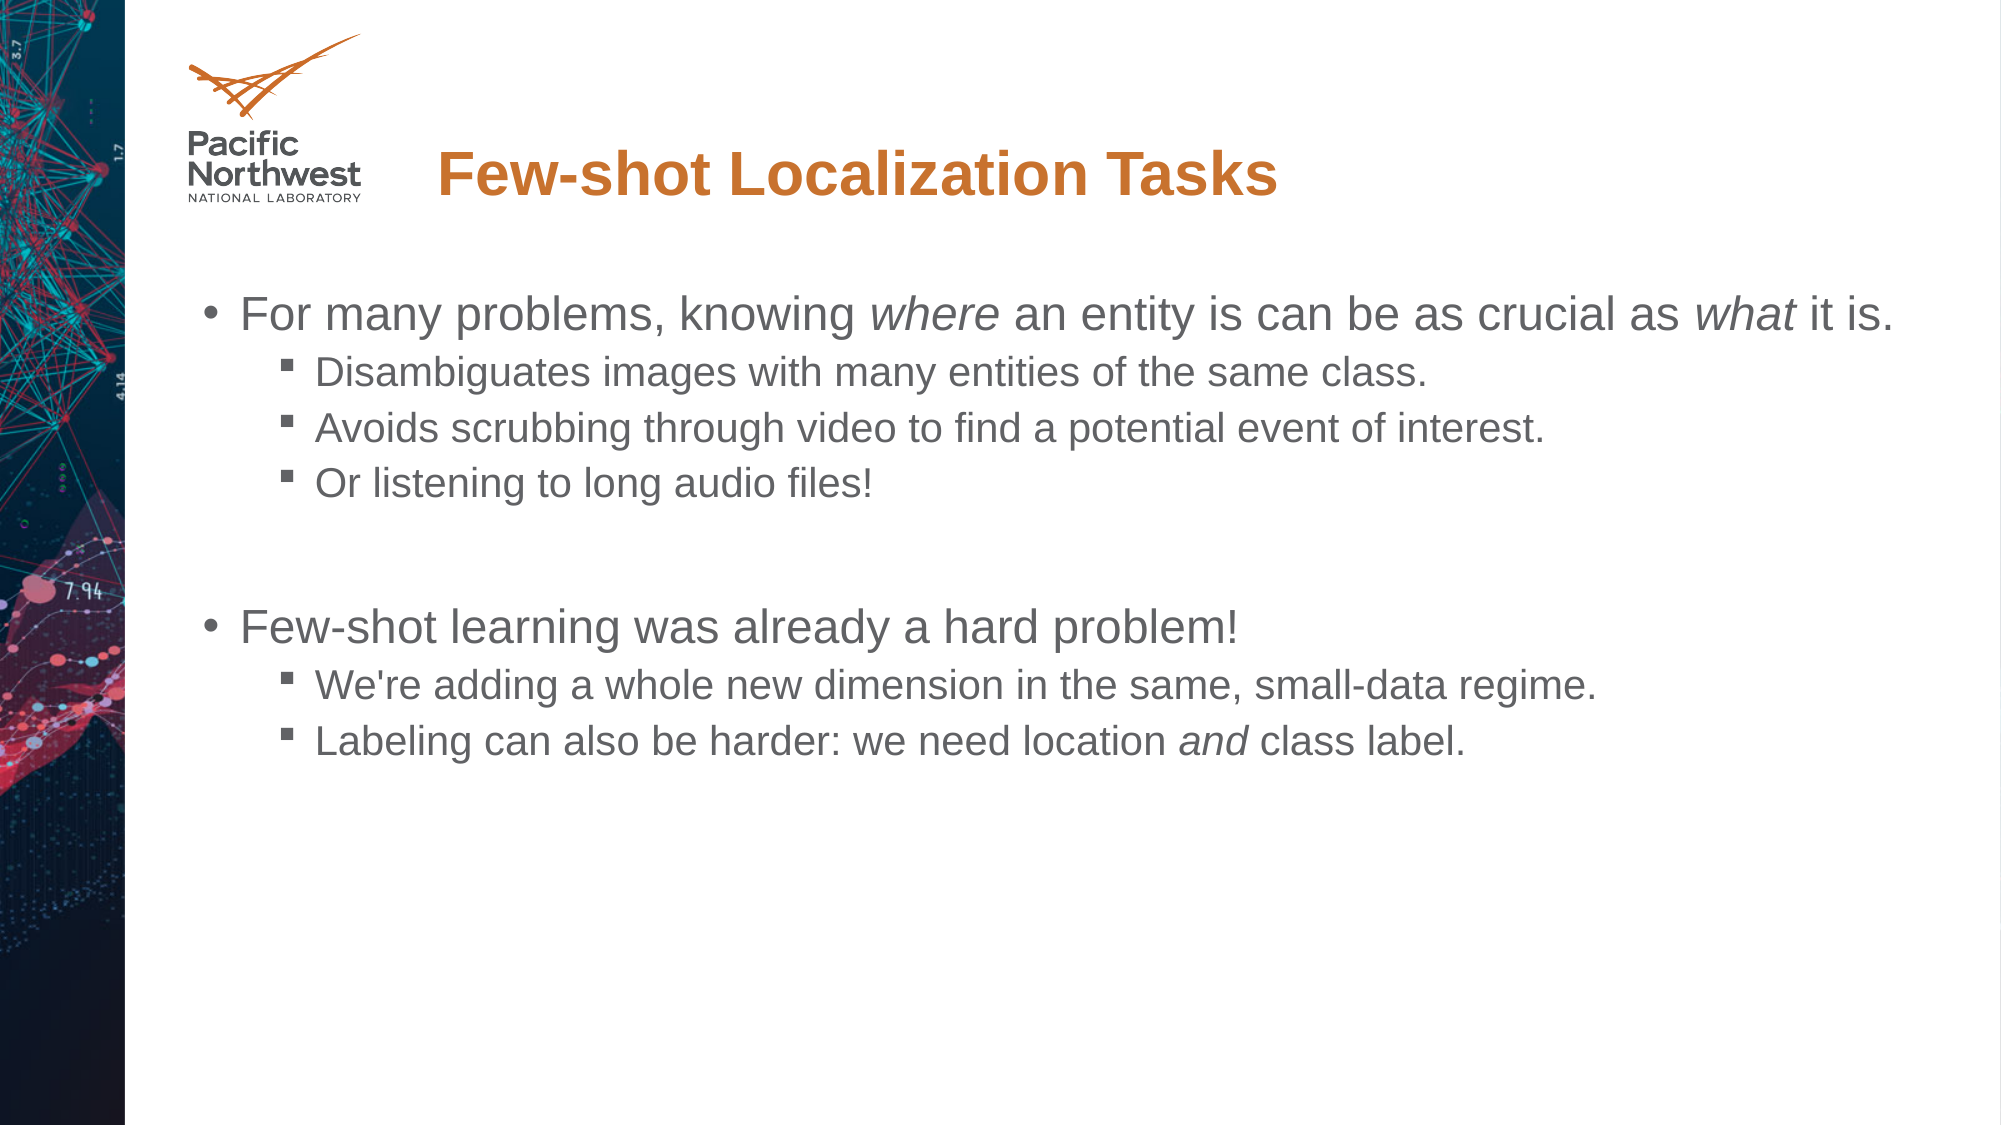

# Few-shot Localization Tasks
For many problems, knowing where an entity is can be as crucial as what it is.
Disambiguates images with many entities of the same class.
Avoids scrubbing through video to find a potential event of interest.
Or listening to long audio files!

Few-shot learning was already a hard problem!
We're adding a whole new dimension in the same, small-data regime.
Labeling can also be harder: we need location and class label.